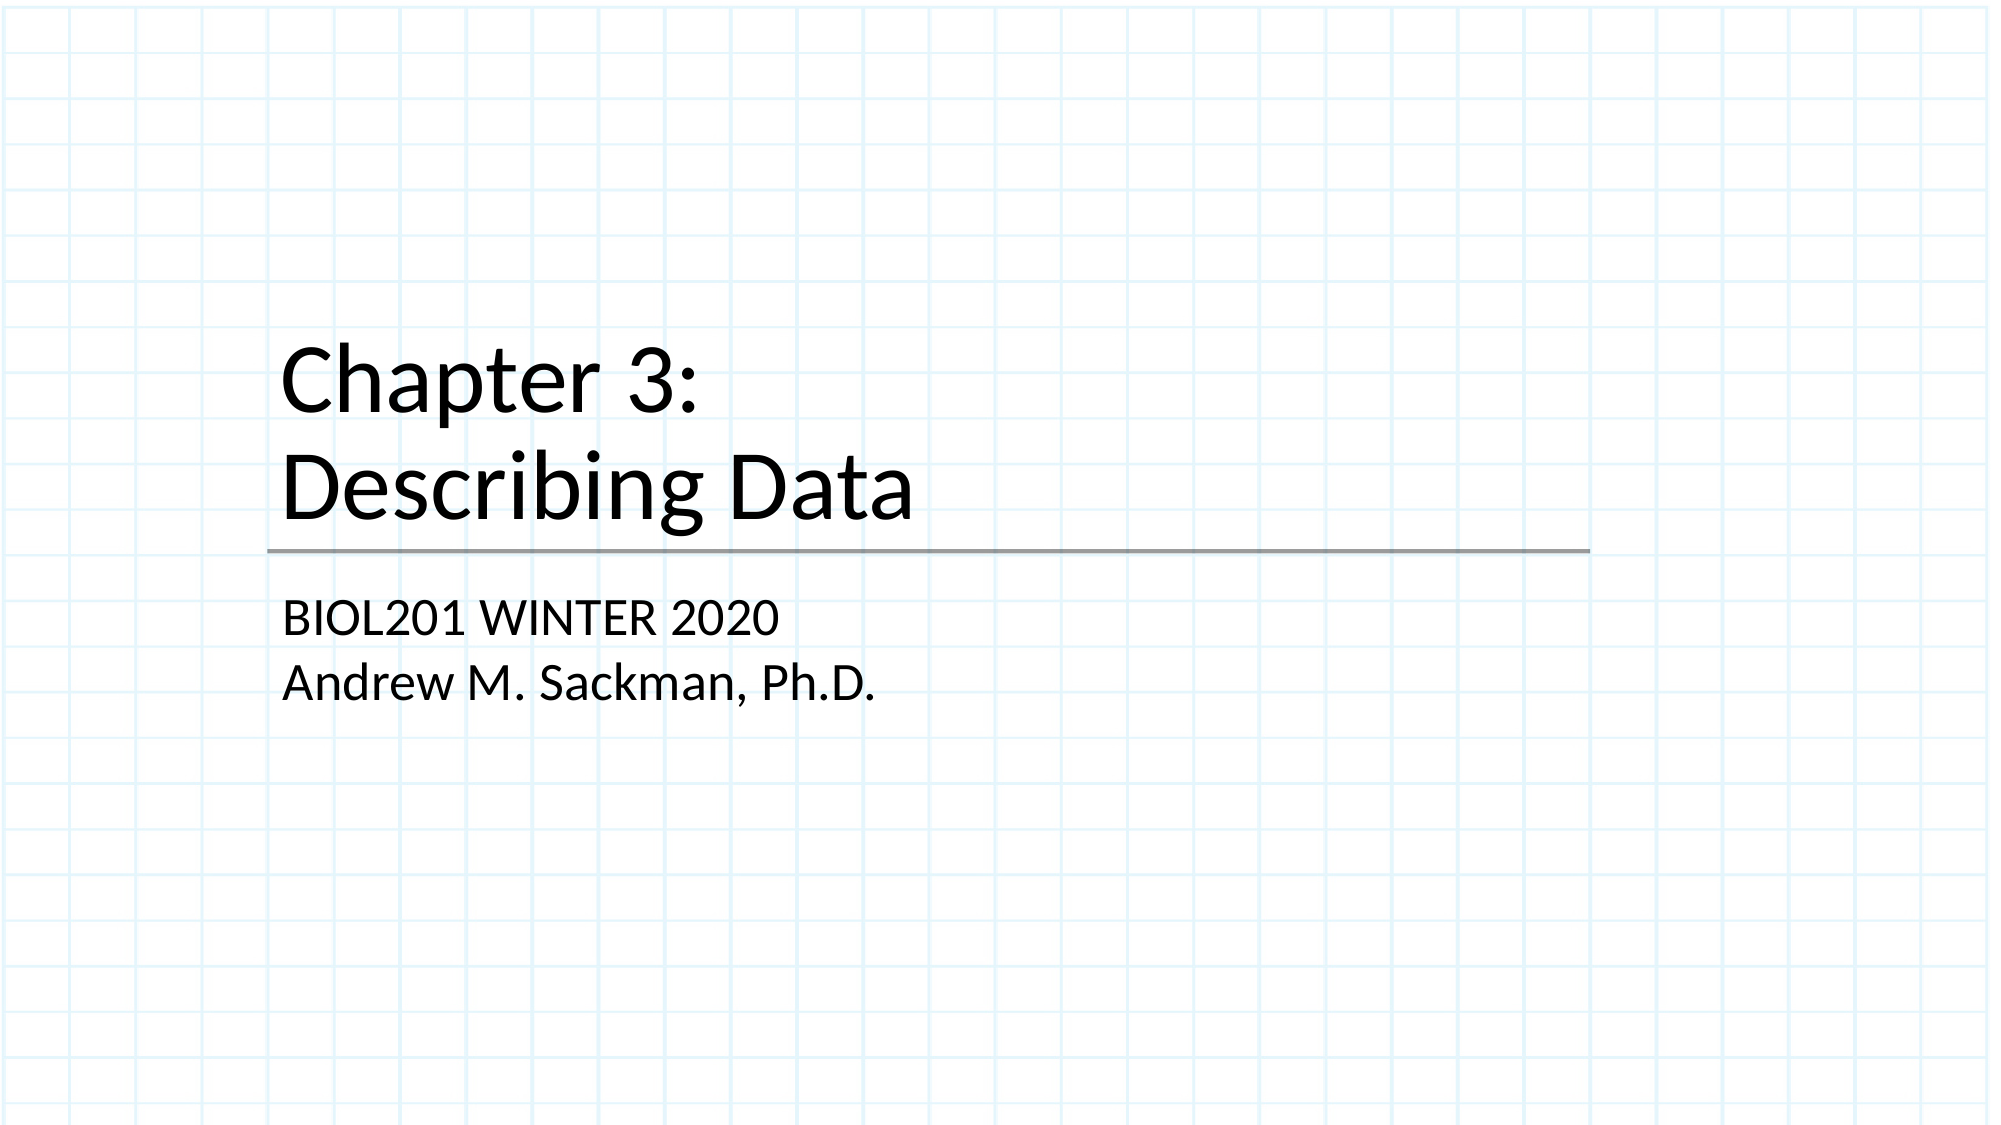

# Chapter 3: Describing Data
BIOL201 WINTER 2020
Andrew M. Sackman, Ph.D.